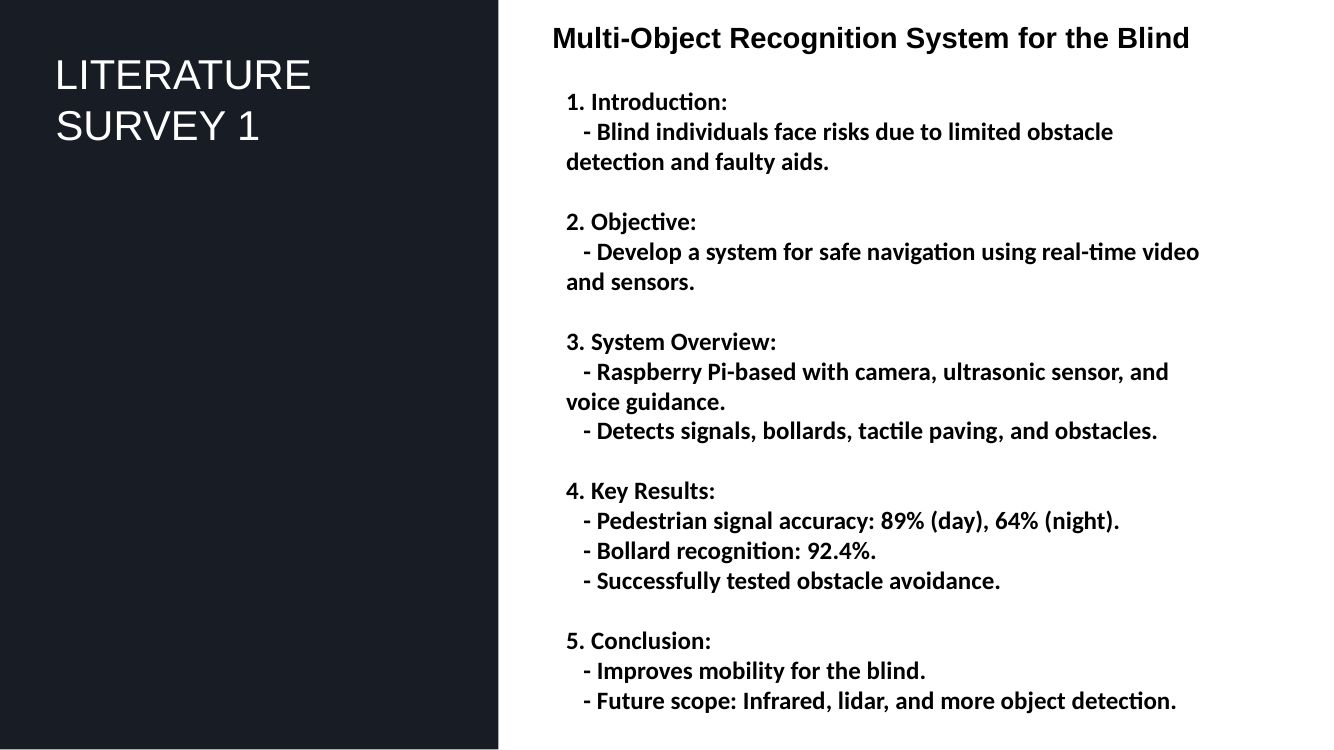

Multi-Object Recognition System for the Blind
# LITERATURE SURVEY 1
1. Introduction:
   - Blind individuals face risks due to limited obstacle    detection and faulty aids.

2. Objective:
   - Develop a system for safe navigation using real-time video and sensors.

3. System Overview:
   - Raspberry Pi-based with camera, ultrasonic sensor, and voice guidance.
   - Detects signals, bollards, tactile paving, and obstacles.

4. Key Results:
   - Pedestrian signal accuracy: 89% (day), 64% (night).
   - Bollard recognition: 92.4%.
   - Successfully tested obstacle avoidance.

5. Conclusion:
   - Improves mobility for the blind.
   - Future scope: Infrared, lidar, and more object detection.